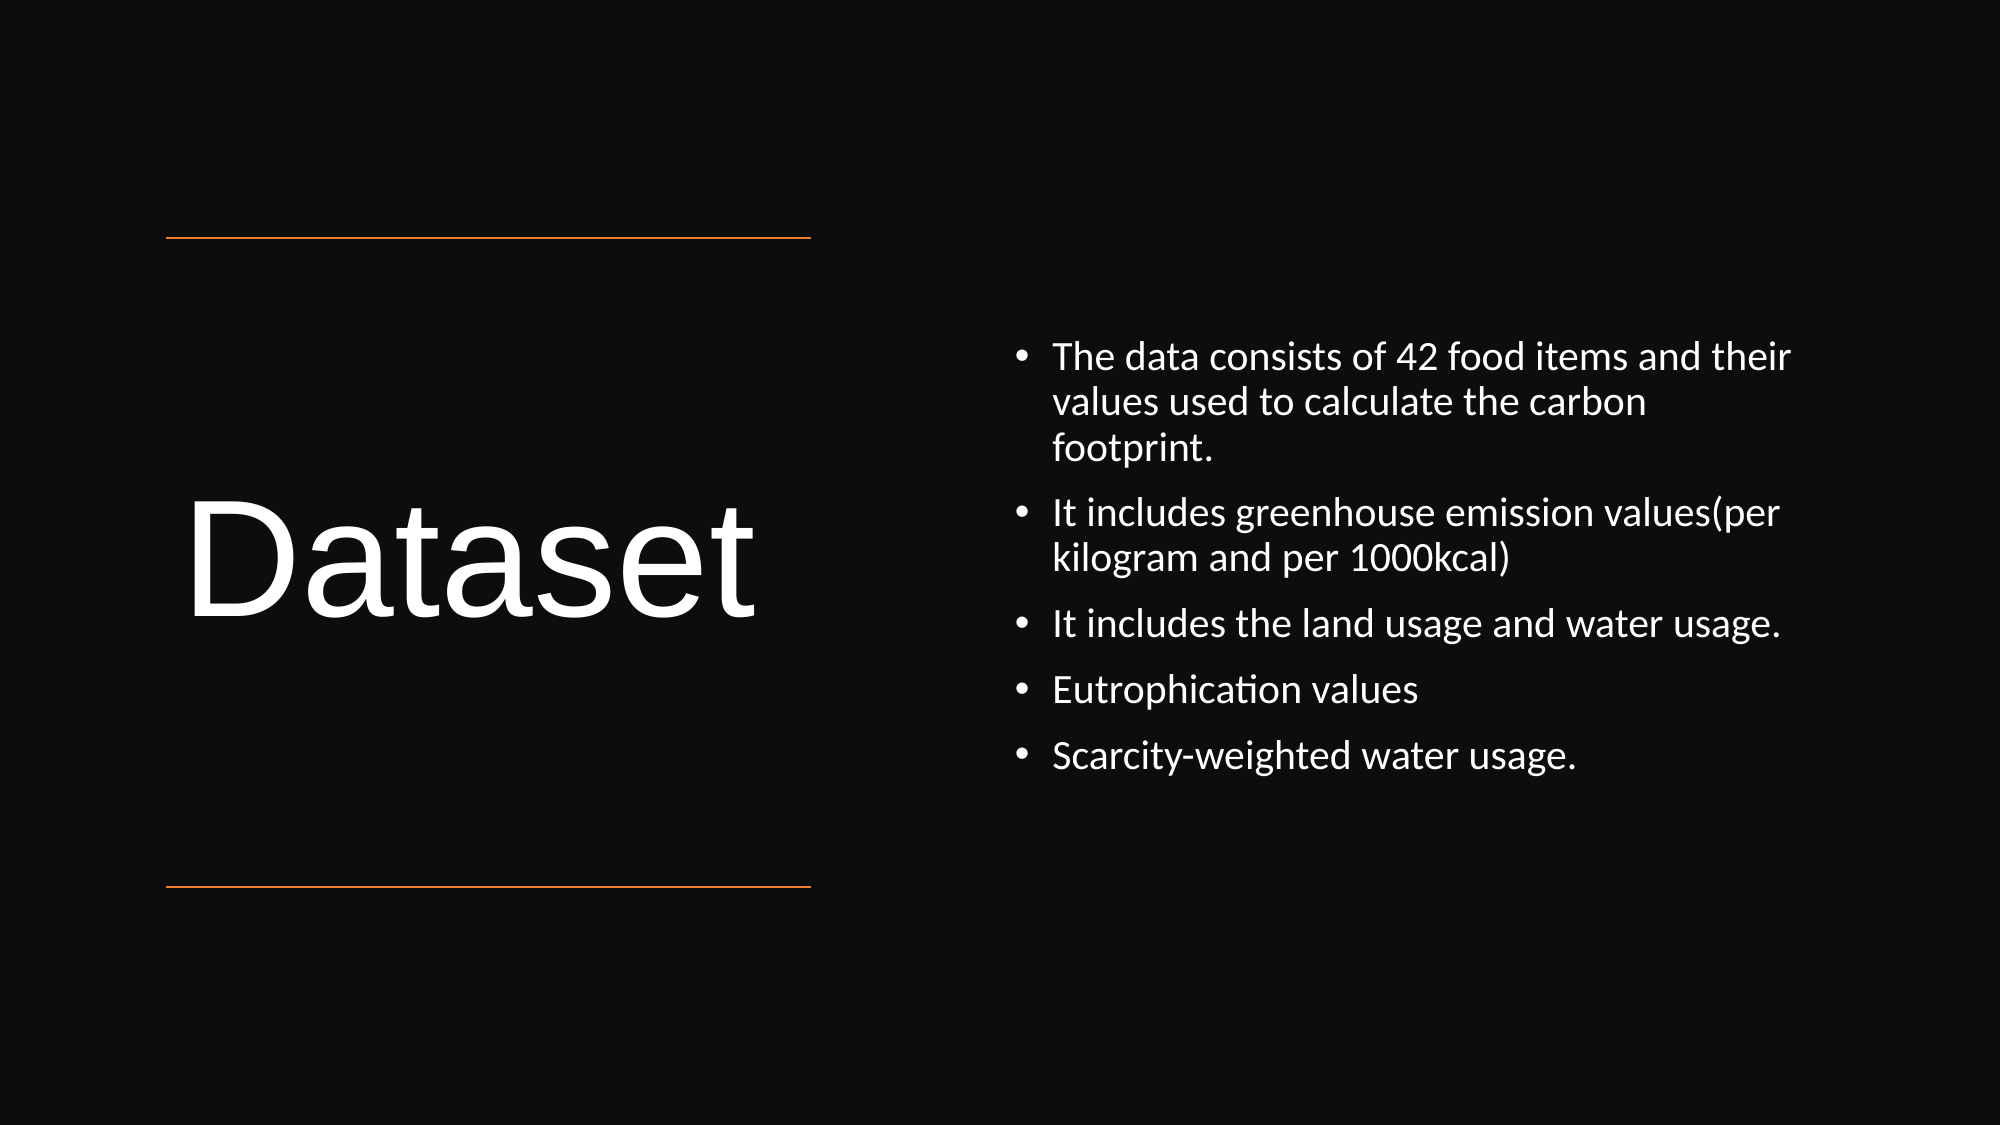

The data consists of 42 food items and their values used to calculate the carbon footprint.
It includes greenhouse emission values(per kilogram and per 1000kcal)
It includes the land usage and water usage.
Eutrophication values
Scarcity-weighted water usage.
# Dataset